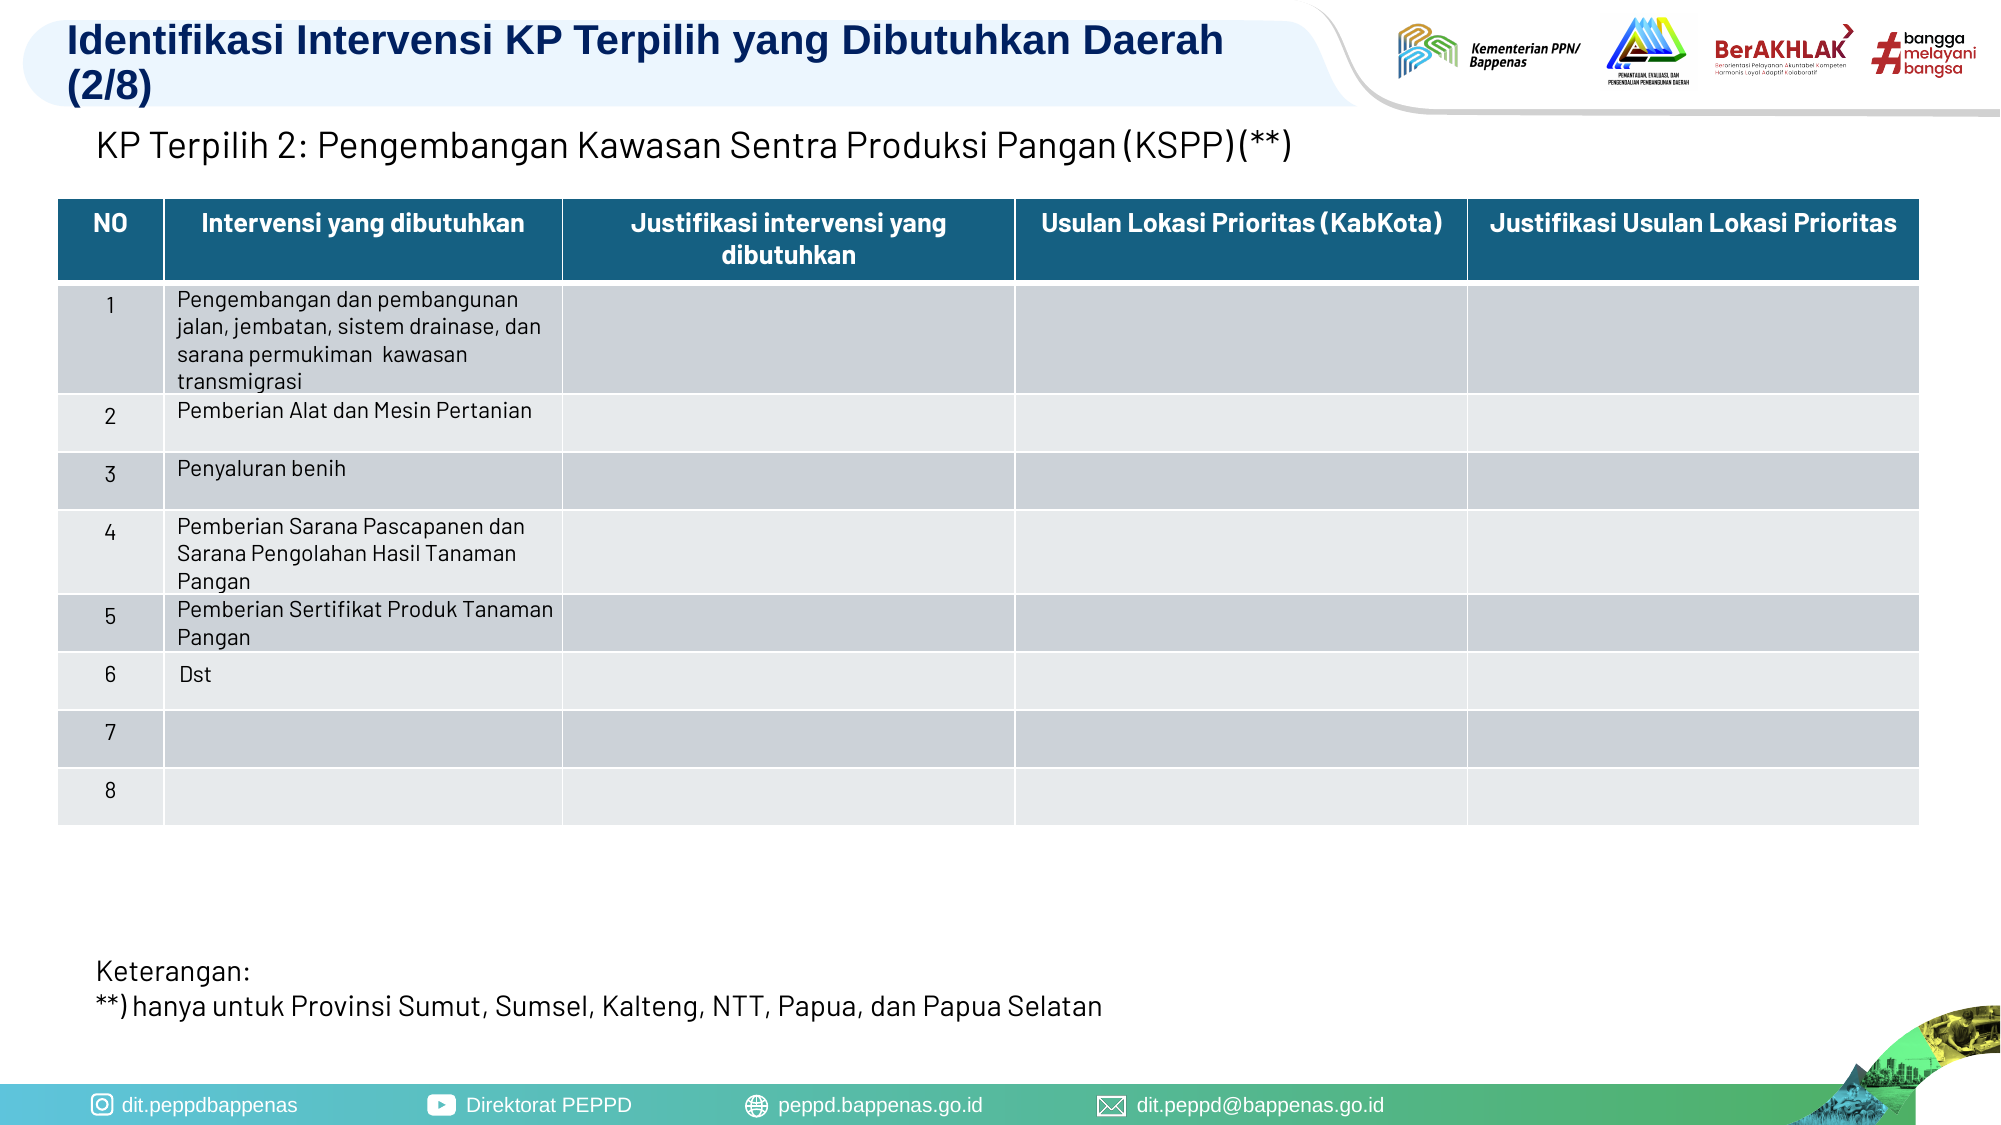

# Identifikasi Intervensi KP Terpilih yang Dibutuhkan Daerah (2/8)
KP Terpilih 2: Pengembangan Kawasan Sentra Produksi Pangan (KSPP) (**)
| NO | Intervensi yang dibutuhkan | Justifikasi intervensi yang dibutuhkan | Usulan Lokasi Prioritas (KabKota) | Justifikasi Usulan Lokasi Prioritas |
| --- | --- | --- | --- | --- |
| 1 | Pengembangan dan pembangunan jalan, jembatan, sistem drainase, dan sarana permukiman kawasan transmigrasi |  |  |  |
| 2 | Pemberian Alat dan Mesin Pertanian |  |  |  |
| 3 | Penyaluran benih |  |  |  |
| 4 | Pemberian Sarana Pascapanen dan Sarana Pengolahan Hasil Tanaman Pangan |  |  |  |
| 5 | Pemberian Sertifikat Produk Tanaman Pangan |  |  |  |
| 6 | Dst |  |  |  |
| 7 |  |  |  |  |
| 8 |  |  |  |  |
Keterangan:
**) hanya untuk Provinsi Sumut, Sumsel, Kalteng, NTT, Papua, dan Papua Selatan